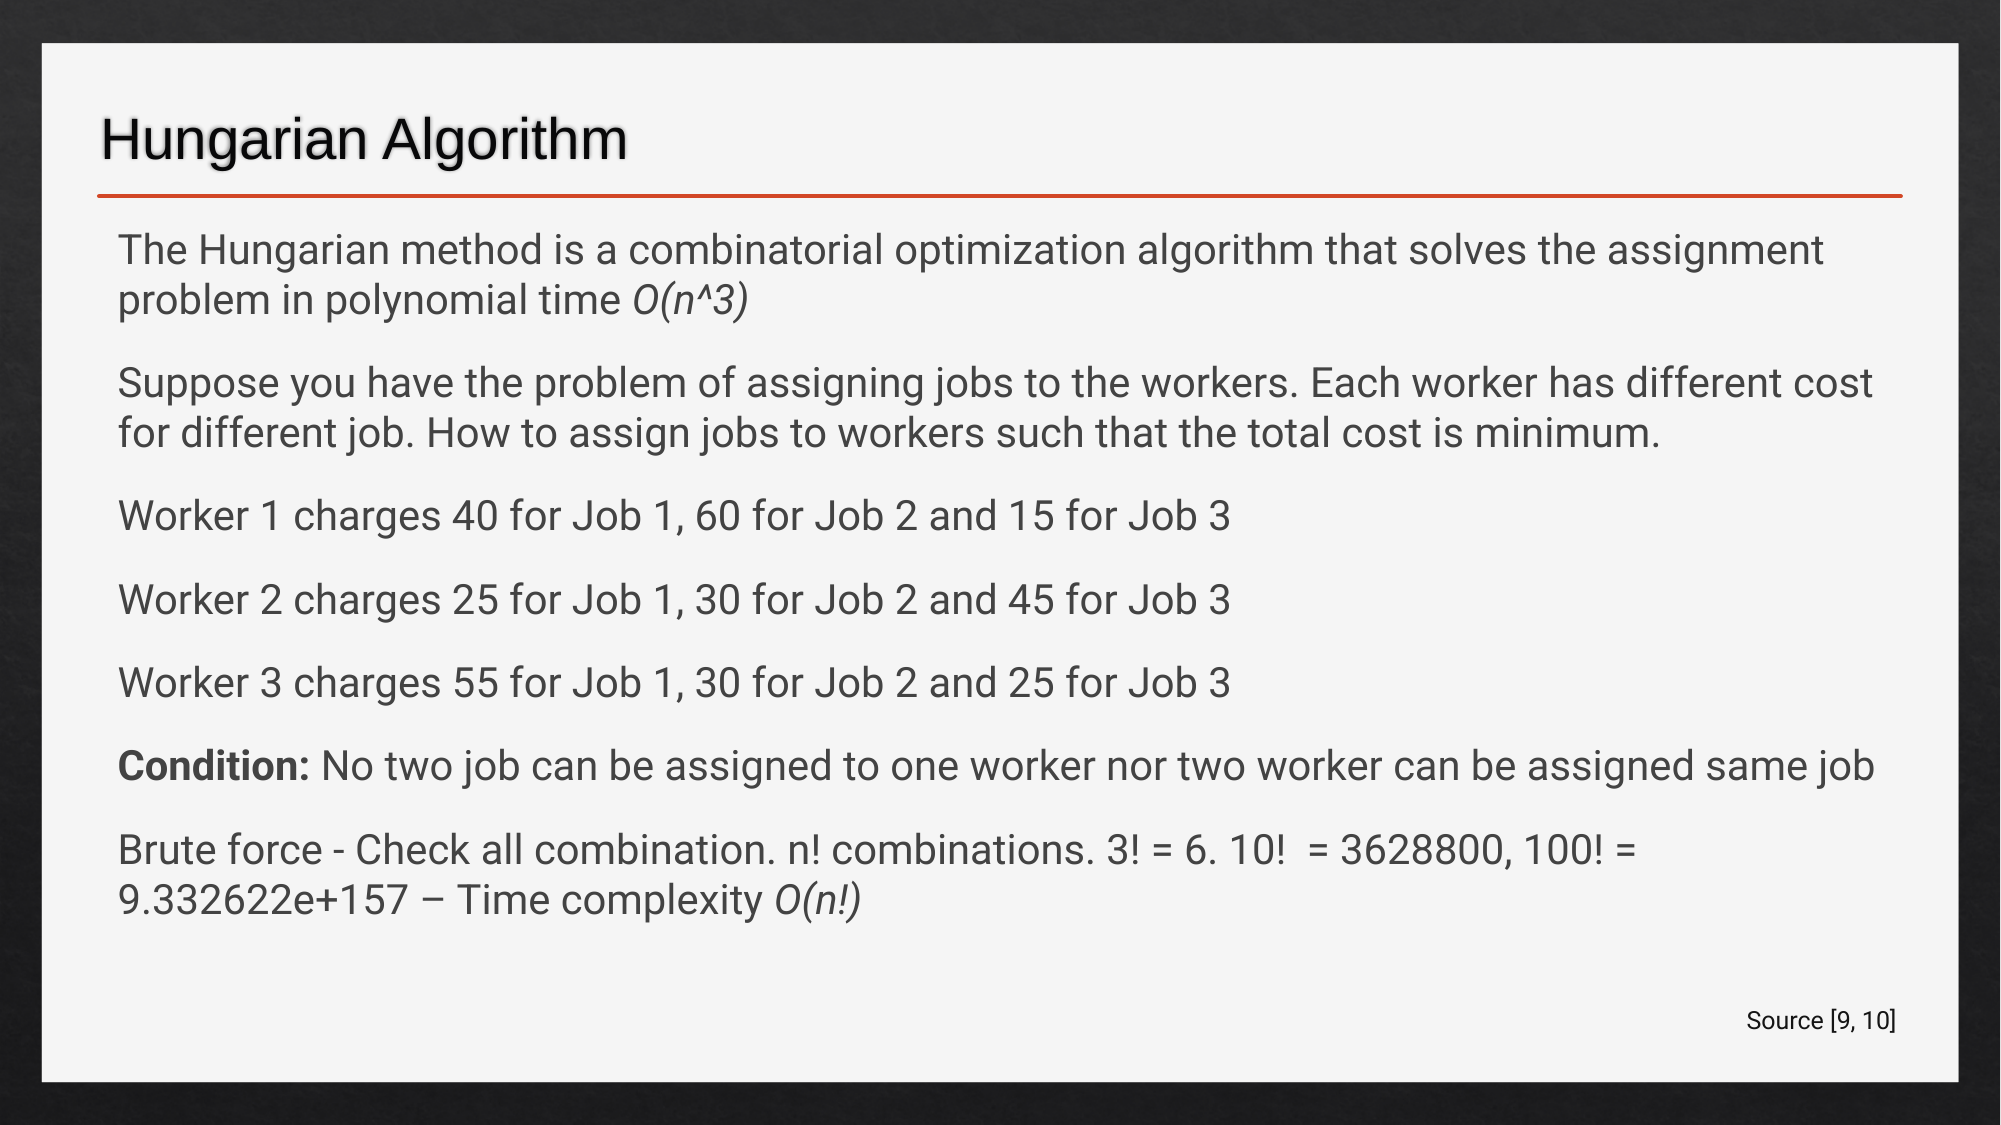

# Hungarian Algorithm
The Hungarian method is a combinatorial optimization algorithm that solves the assignment problem in polynomial time O(n^3)
Suppose you have the problem of assigning jobs to the workers. Each worker has different cost for different job. How to assign jobs to workers such that the total cost is minimum.
Worker 1 charges 40 for Job 1, 60 for Job 2 and 15 for Job 3
Worker 2 charges 25 for Job 1, 30 for Job 2 and 45 for Job 3
Worker 3 charges 55 for Job 1, 30 for Job 2 and 25 for Job 3
Condition: No two job can be assigned to one worker nor two worker can be assigned same job
Brute force - Check all combination. n! combinations. 3! = 6. 10!  = 3628800, 100! = 9.332622e+157 – Time complexity O(n!)

Source [9, 10]